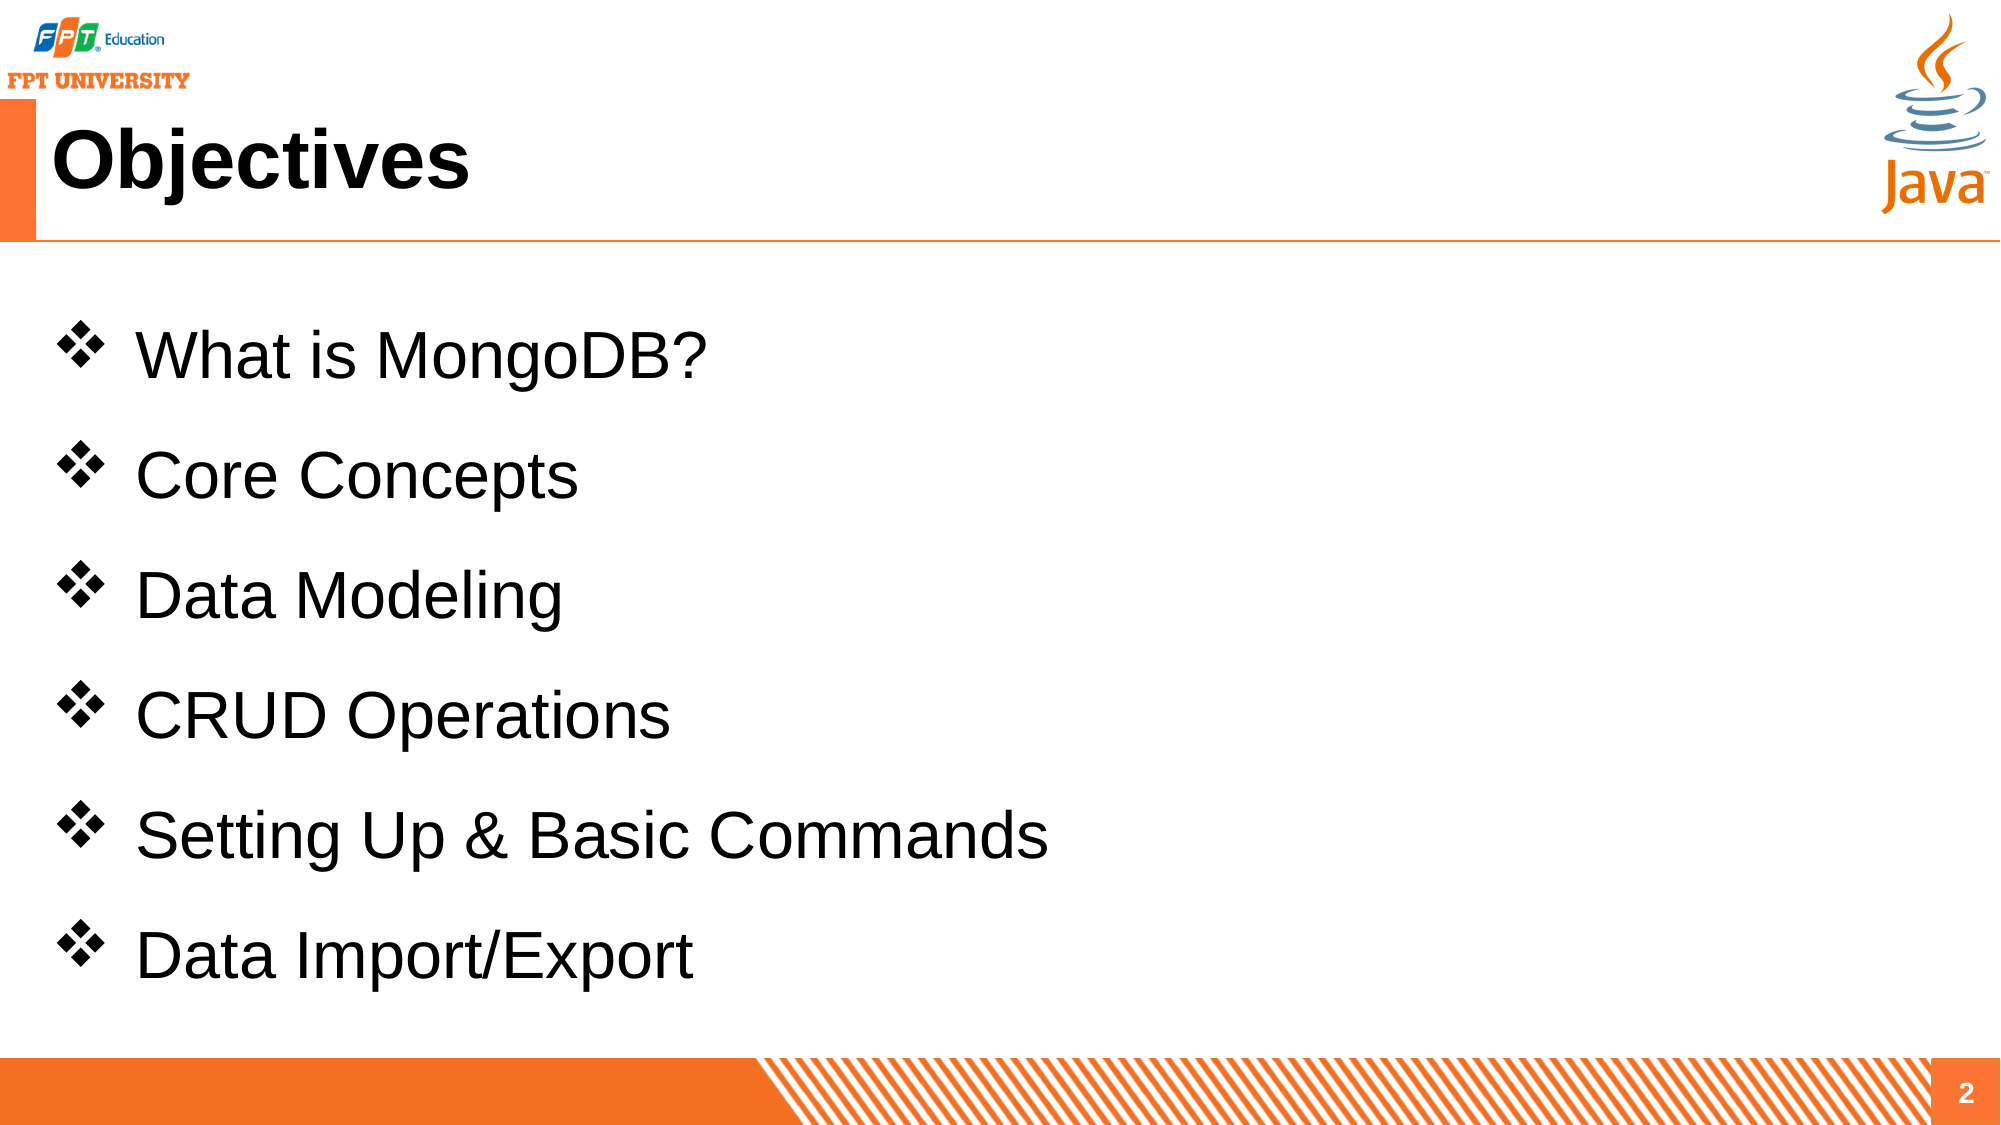

# Objectives
What is MongoDB?
Core Concepts
Data Modeling
CRUD Operations
Setting Up & Basic Commands
Data Import/Export
2